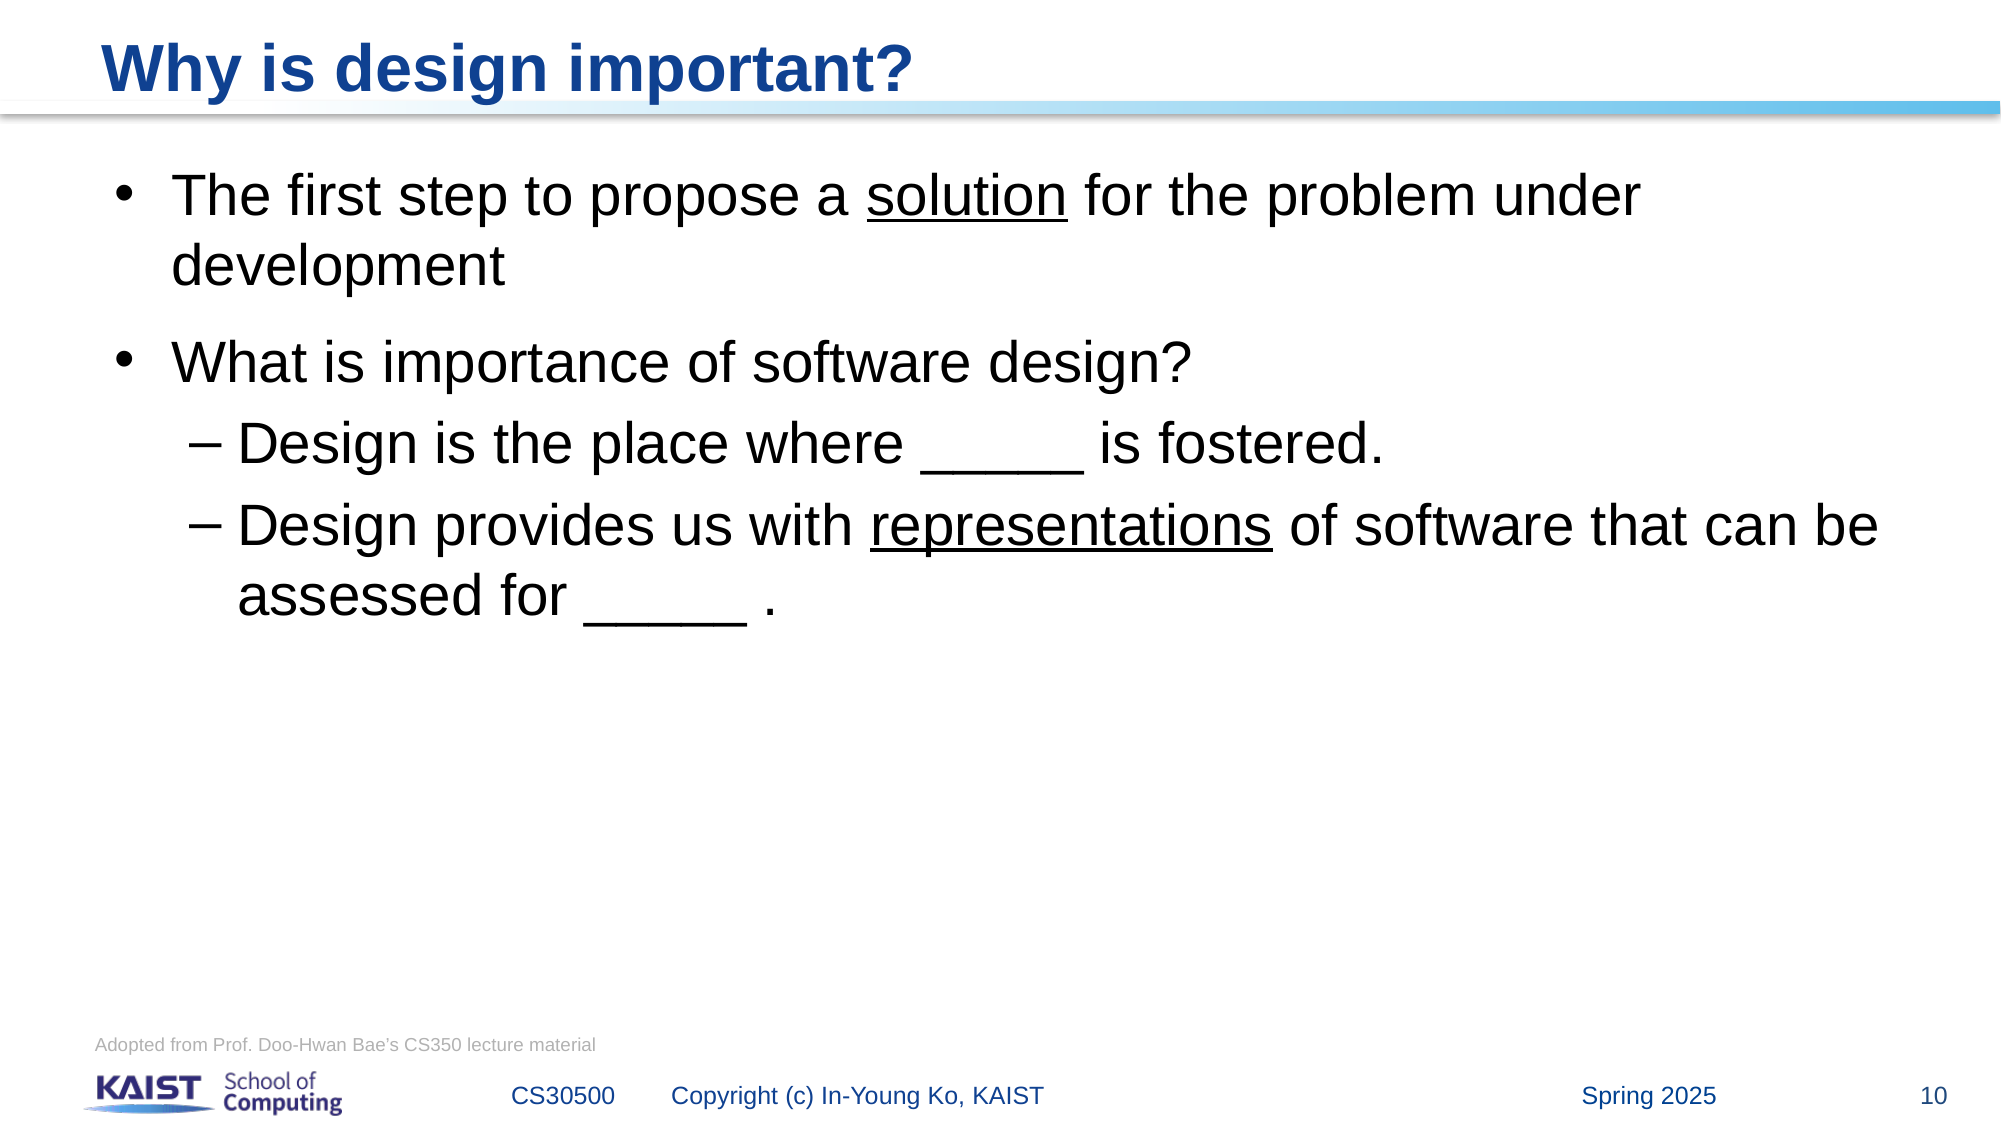

# Why is design important?
The first step to propose a solution for the problem under development
What is importance of software design?
Design is the place where _____ is fostered.
Design provides us with representations of software that can be assessed for _____ .

Adopted from Prof. Doo-Hwan Bae’s CS350 lecture material
Spring 2025
CS30500        Copyright (c) In-Young Ko, KAIST
10